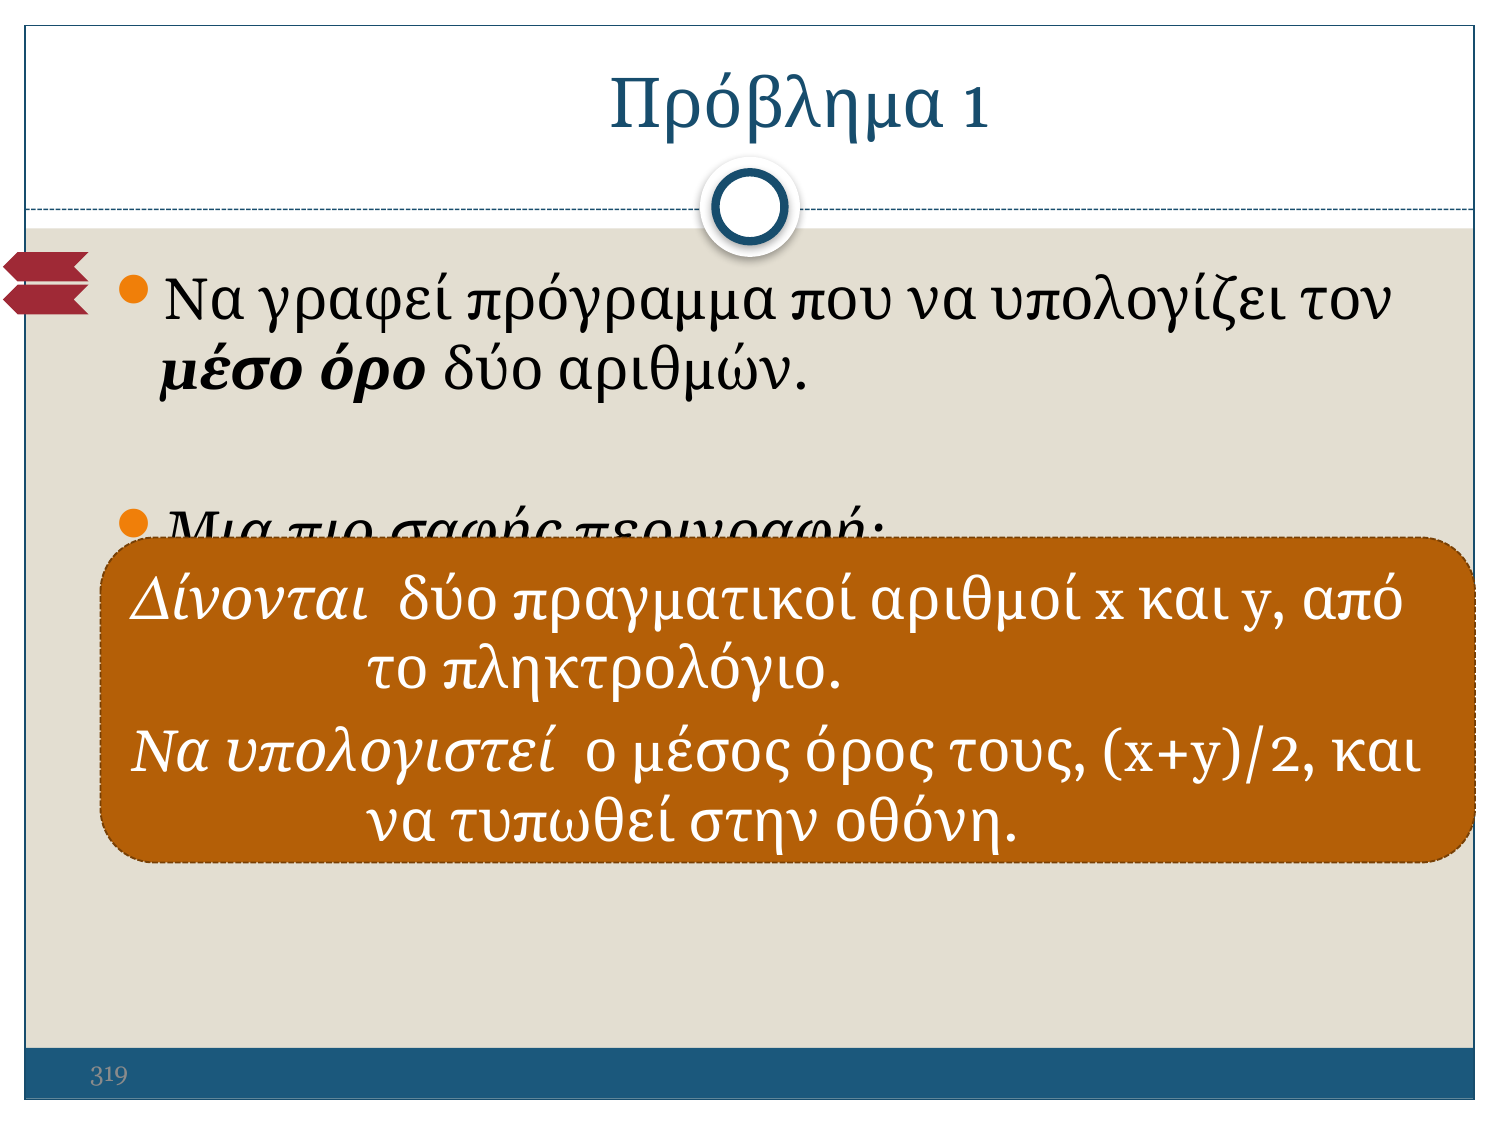

Πρόβλημα 1

Να γραφεί πρόγραμμα που να υπολογίζει τον μέσο όρο δύο αριθμών.

Μια πιο σαφής περιγραφή:

Δίνονται  δύο πραγματικοί αριθμοί x και y, από το πληκτρολόγιο.
Να υπολογιστεί  ο μέσος όρος τους, (x+y)/2, και να τυπωθεί στην οθόνη.
319